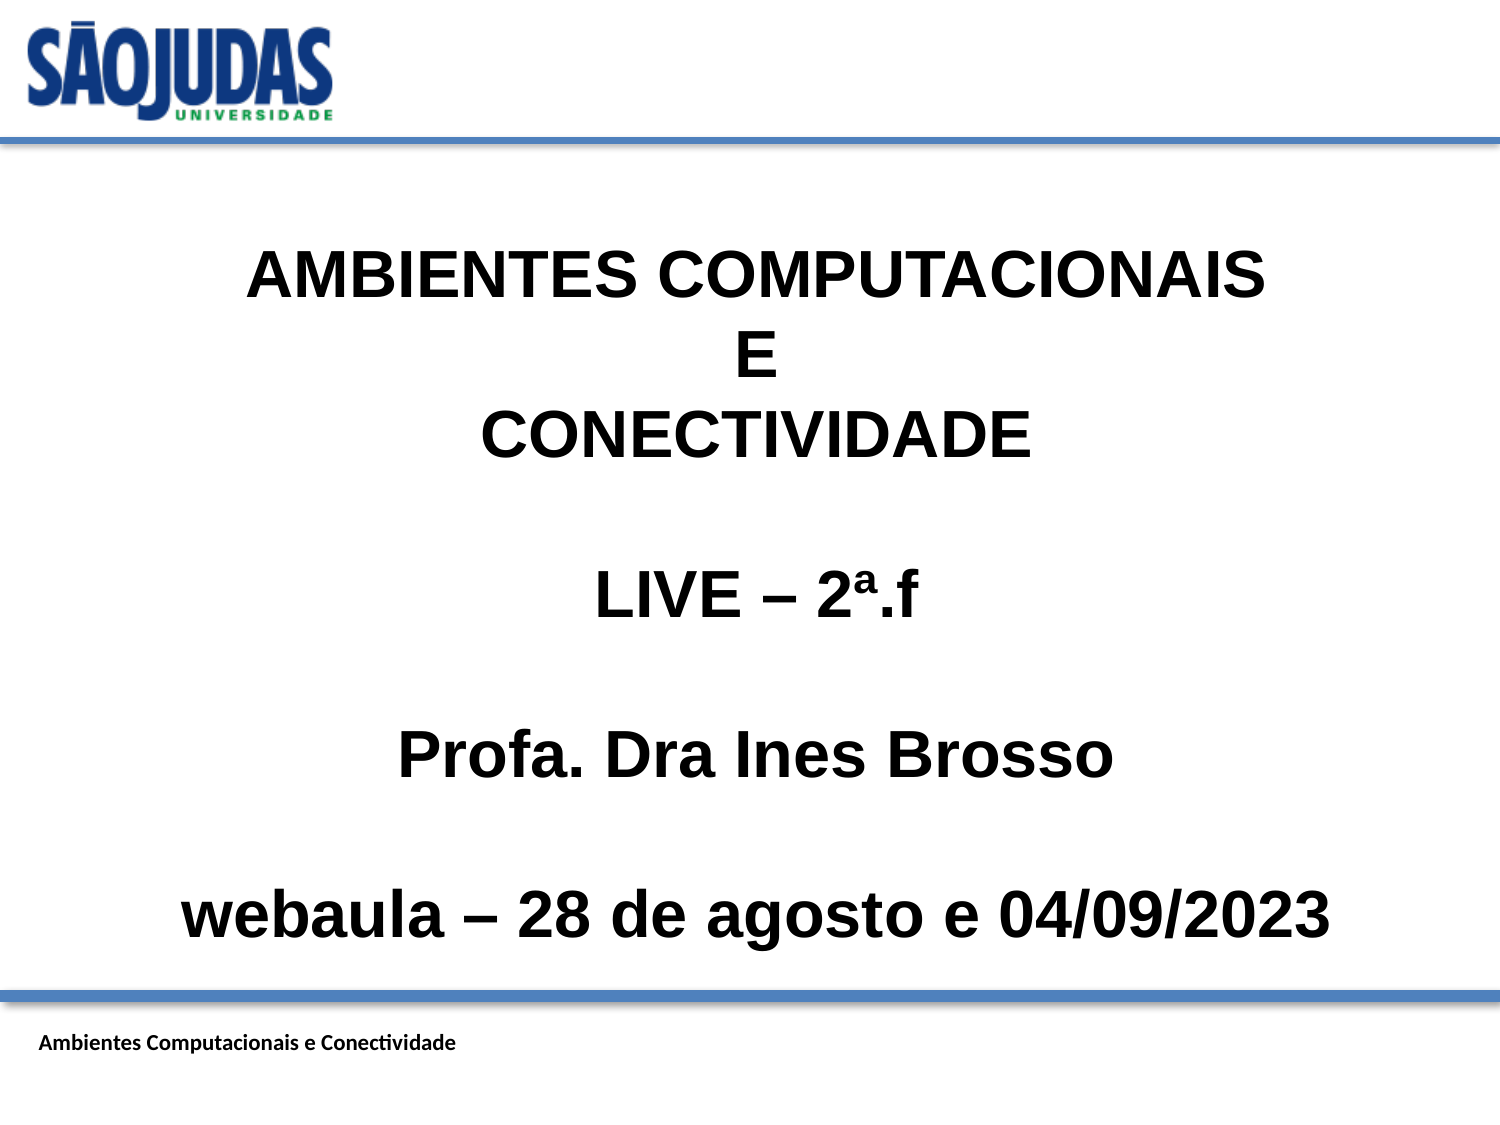

# AMBIENTES COMPUTACIONAIS E CONECTIVIDADE LIVE – 2ª.f Profa. Dra Ines Brosso webaula – 28 de agosto e 04/09/2023